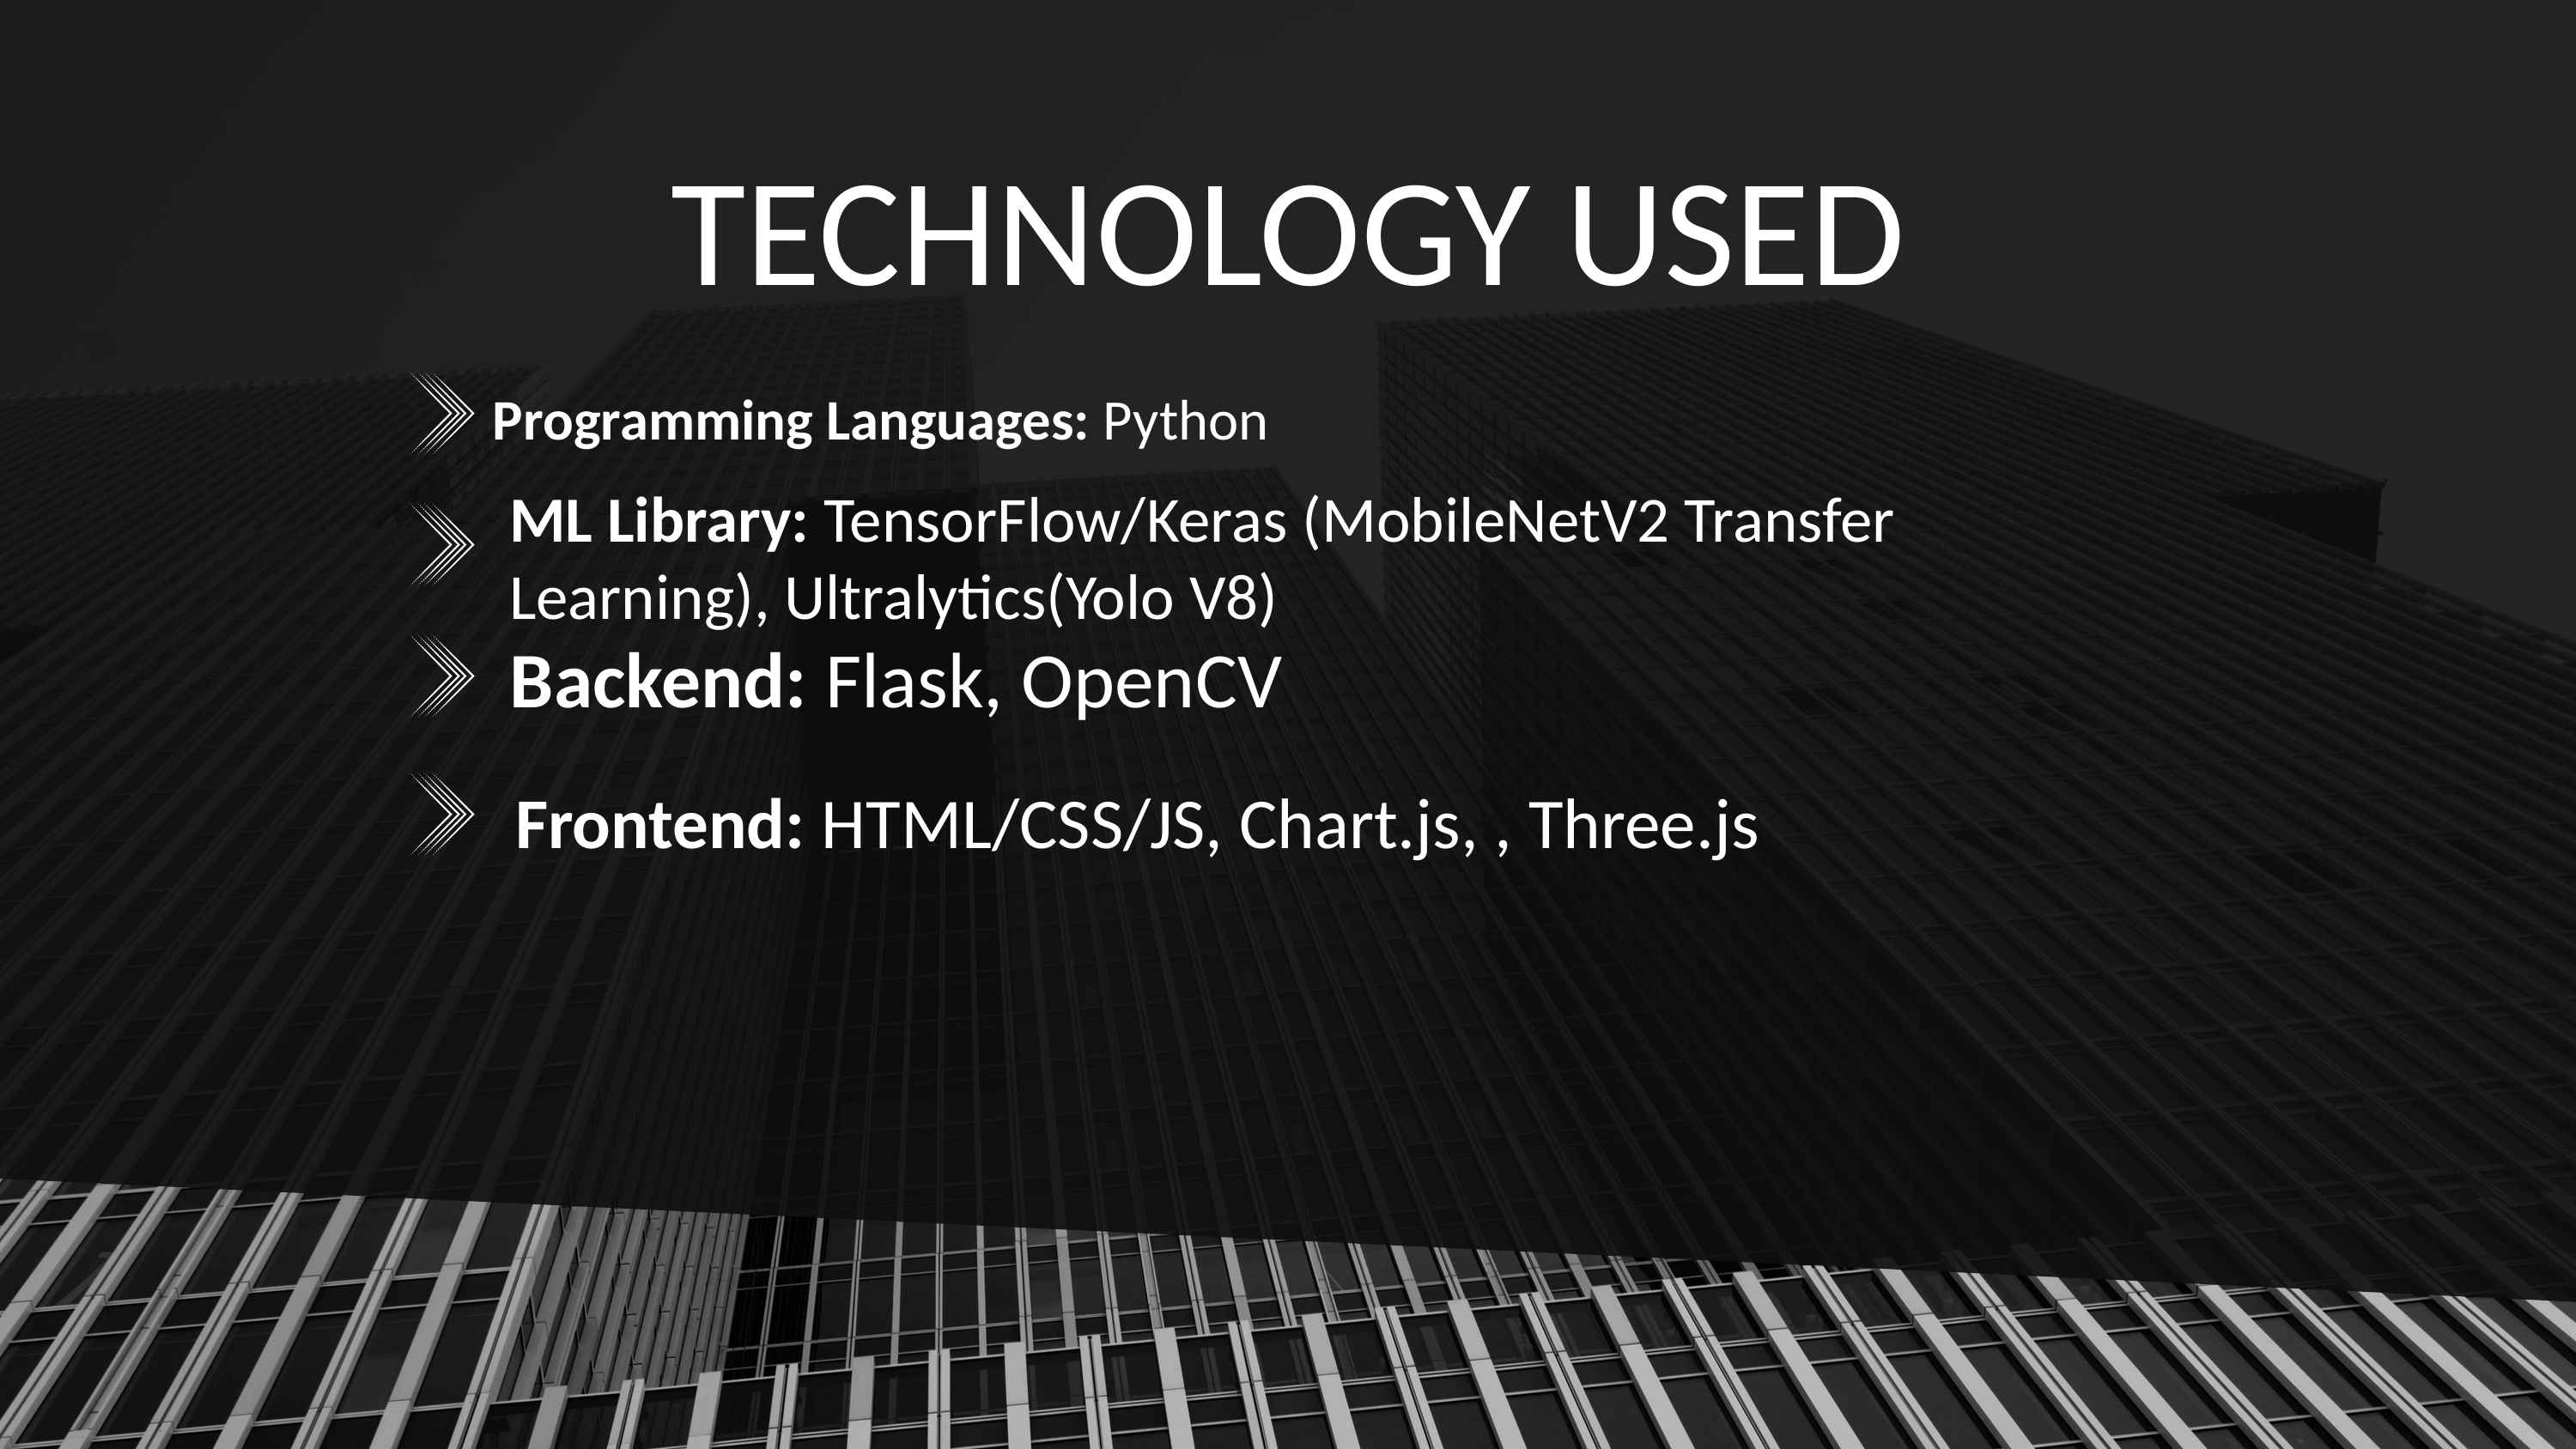

TECHNOLOGY USED

Programming Languages: Python
ML Library: TensorFlow/Keras (MobileNetV2 Transfer Learning), Ultralytics(Yolo V8)

Backend: Flask, OpenCV

Frontend: HTML/CSS/JS, Chart.js, , Three.js